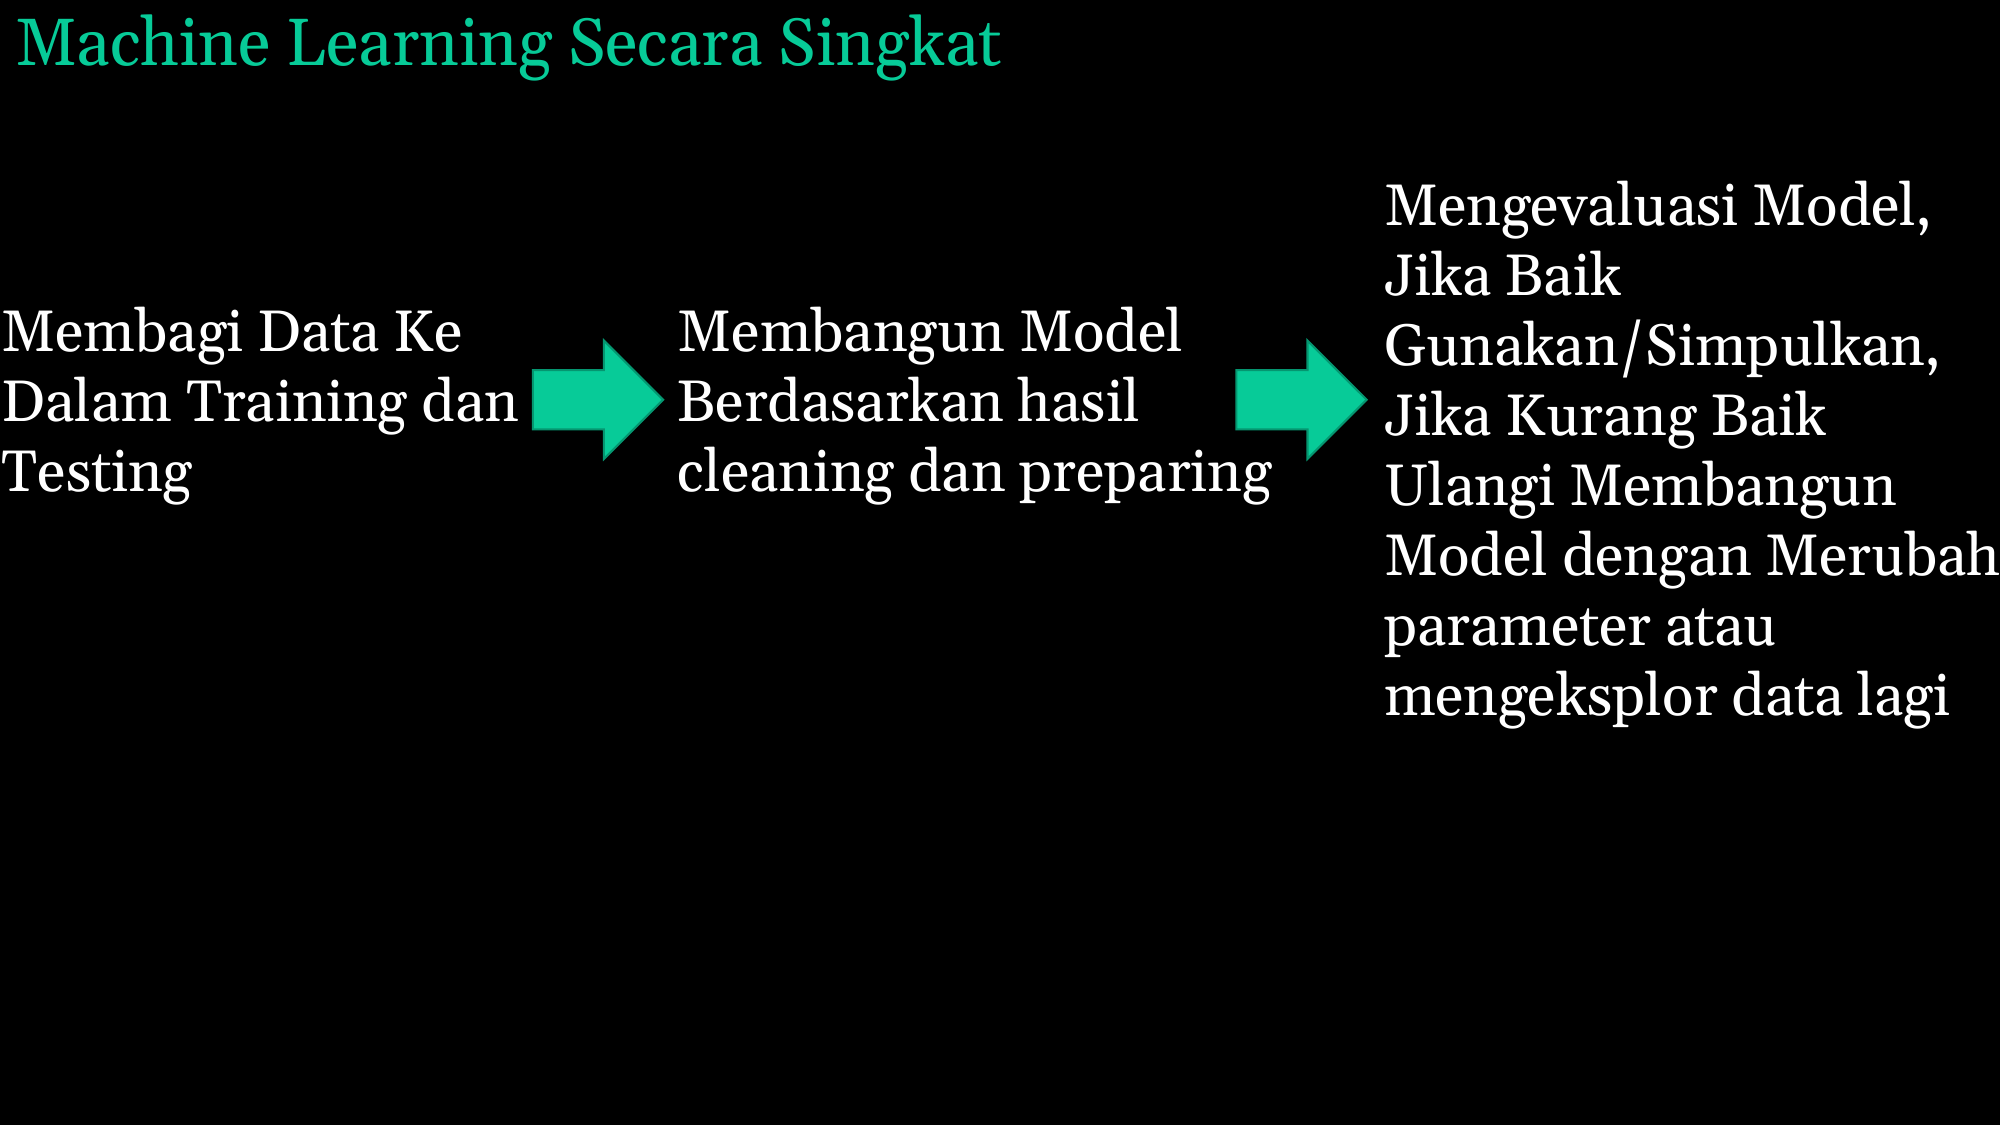

# Machine Learning Secara Singkat
Mengevaluasi Model, Jika Baik Gunakan/Simpulkan, Jika Kurang Baik Ulangi Membangun Model dengan Merubah parameter atau mengeksplor data lagi
Membagi Data Ke Dalam Training dan Testing
Membangun Model Berdasarkan hasil cleaning dan preparing